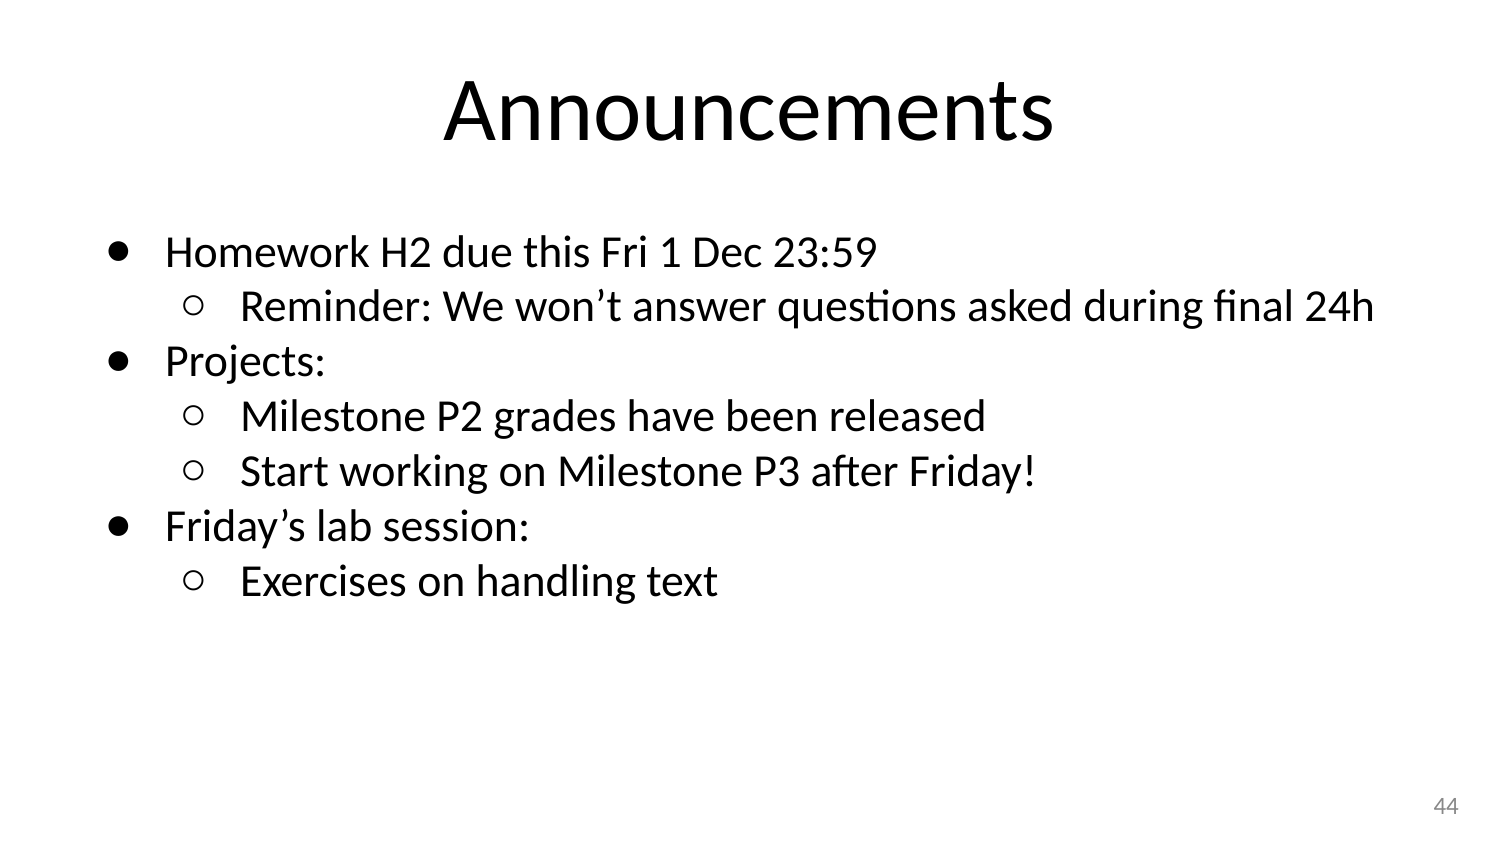

# Announcements
Homework H2 due this Fri 1 Dec 23:59
Reminder: We won’t answer questions asked during final 24h
Projects:
Milestone P2 grades have been released
Start working on Milestone P3 after Friday!
Friday’s lab session:
Exercises on handling text
44